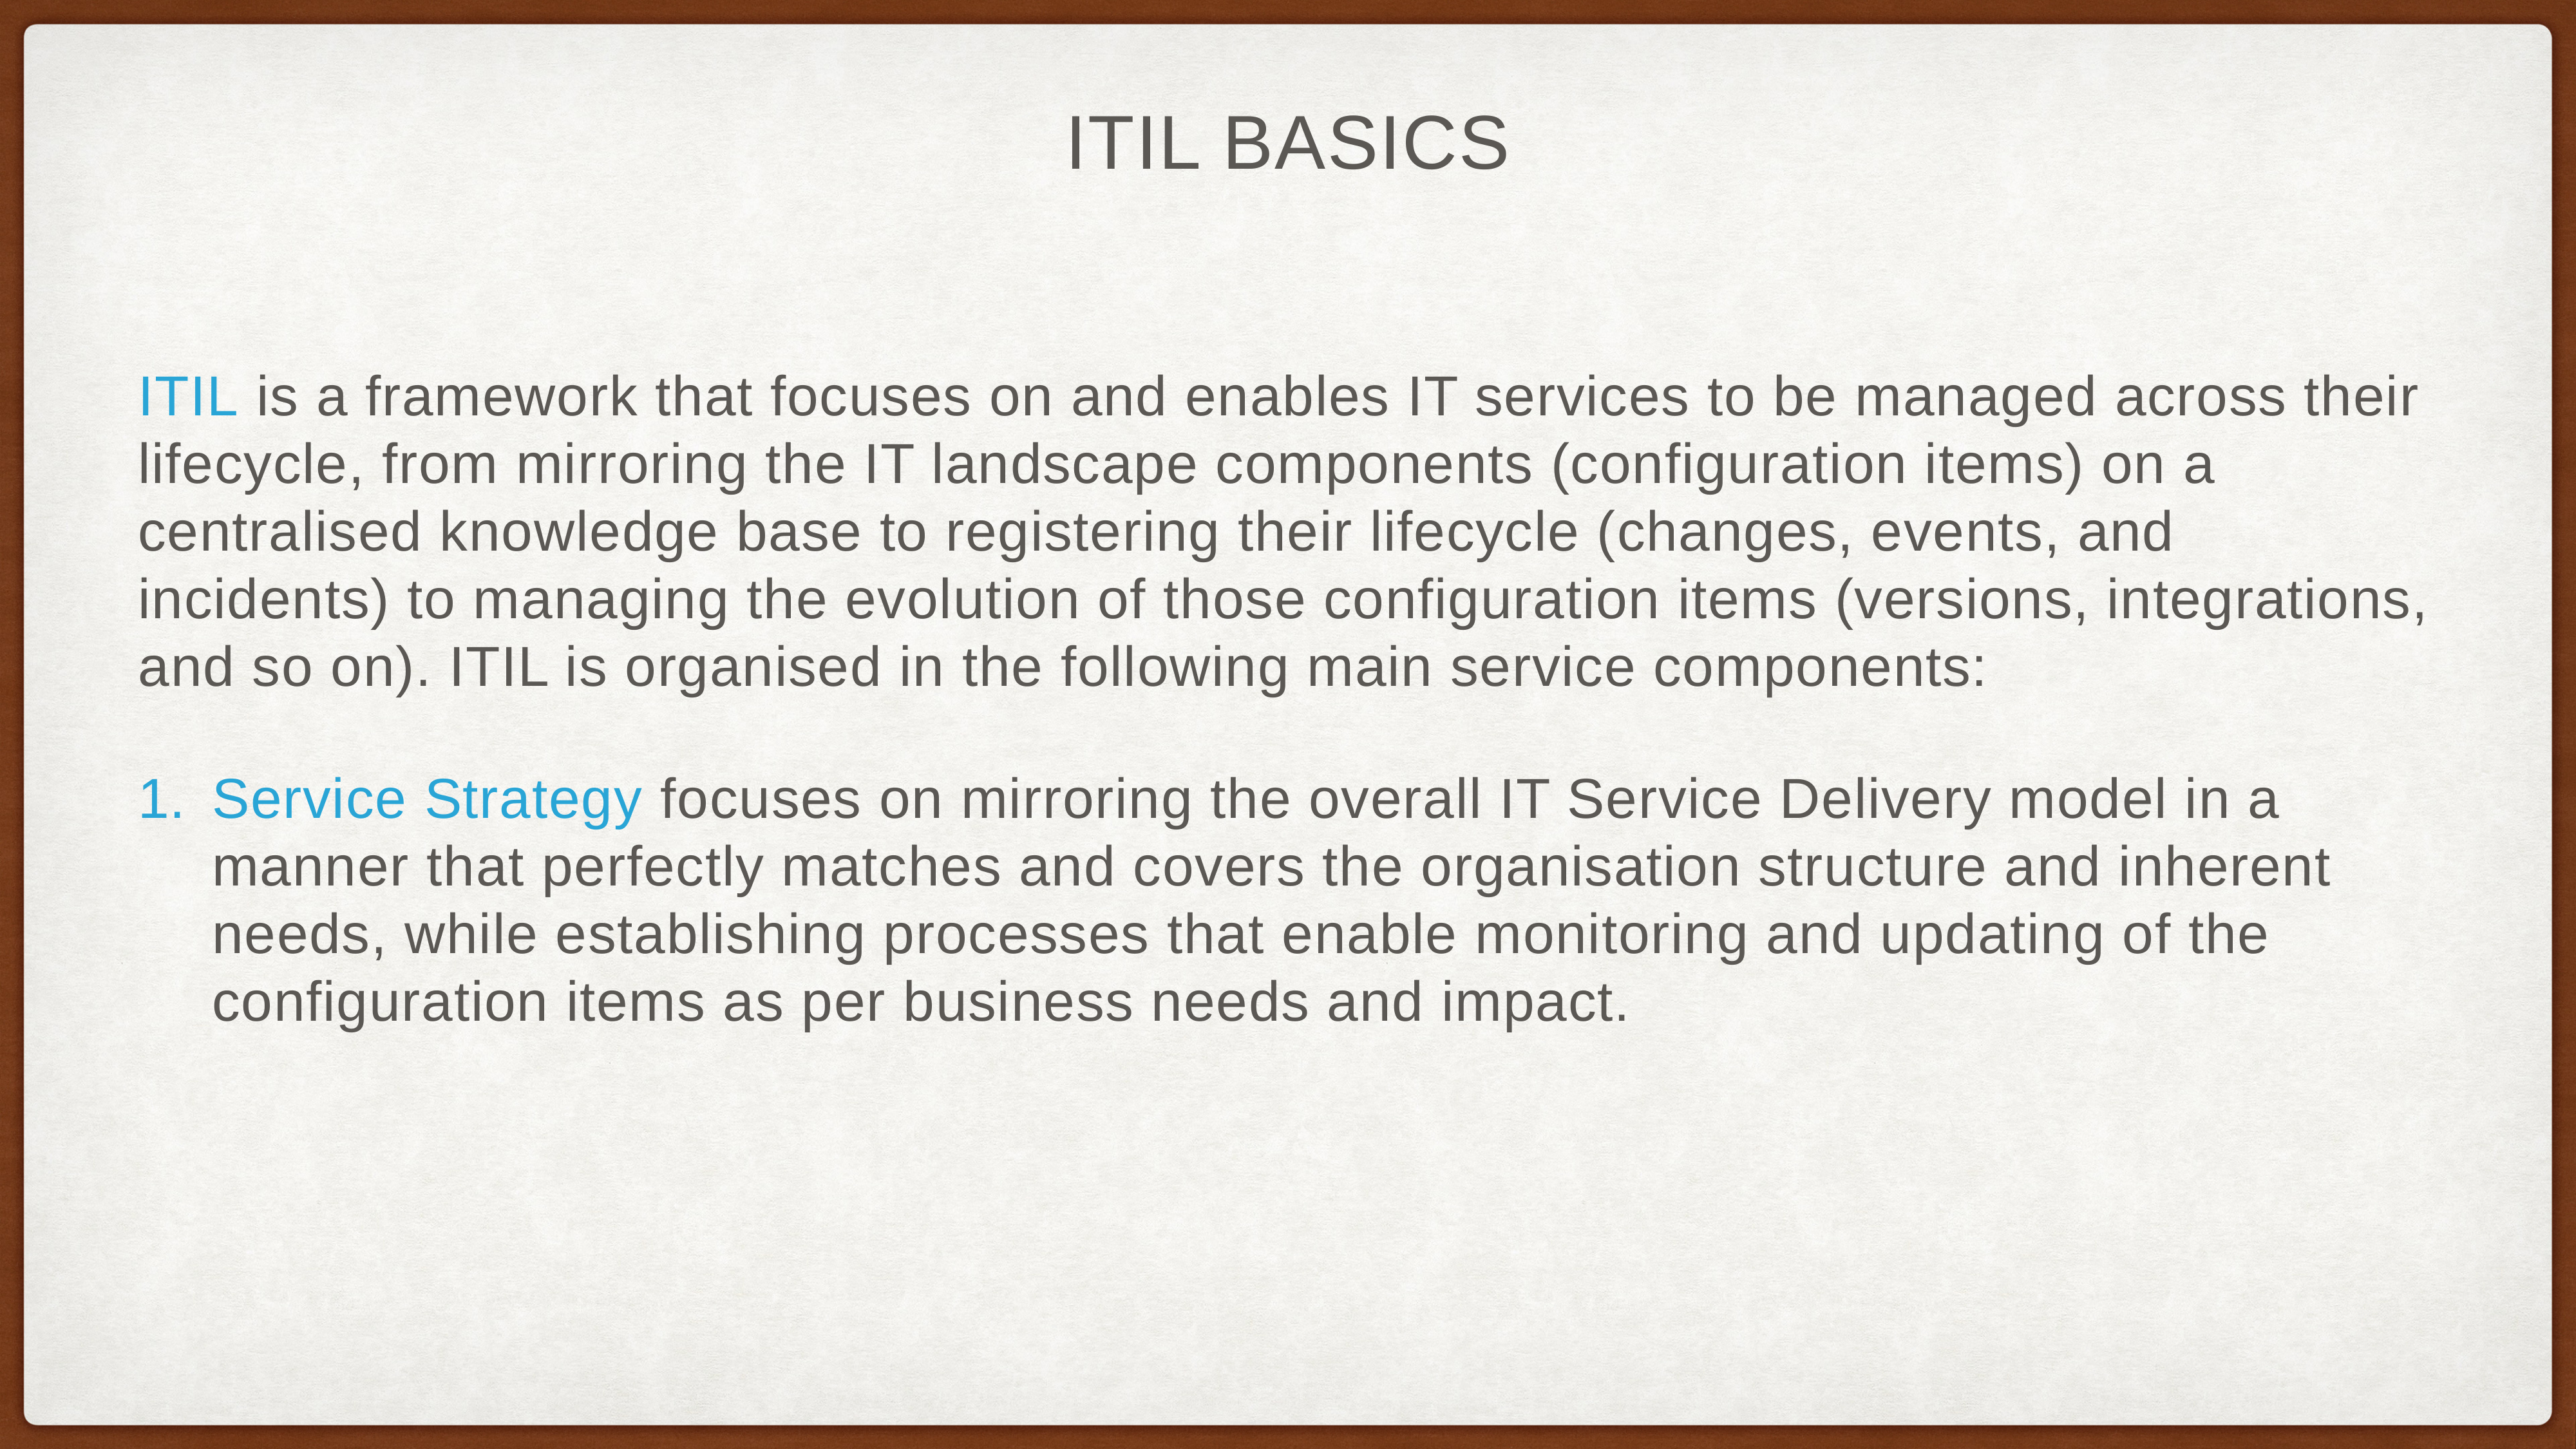

# ITIL Basics
ITIL is a framework that focuses on and enables IT services to be managed across their lifecycle, from mirroring the IT landscape components (configuration items) on a centralised knowledge base to registering their lifecycle (changes, events, and incidents) to managing the evolution of those configuration items (versions, integrations, and so on). ITIL is organised in the following main service components:
Service Strategy focuses on mirroring the overall IT Service Delivery model in a manner that perfectly matches and covers the organisation structure and inherent needs, while establishing processes that enable monitoring and updating of the configuration items as per business needs and impact.